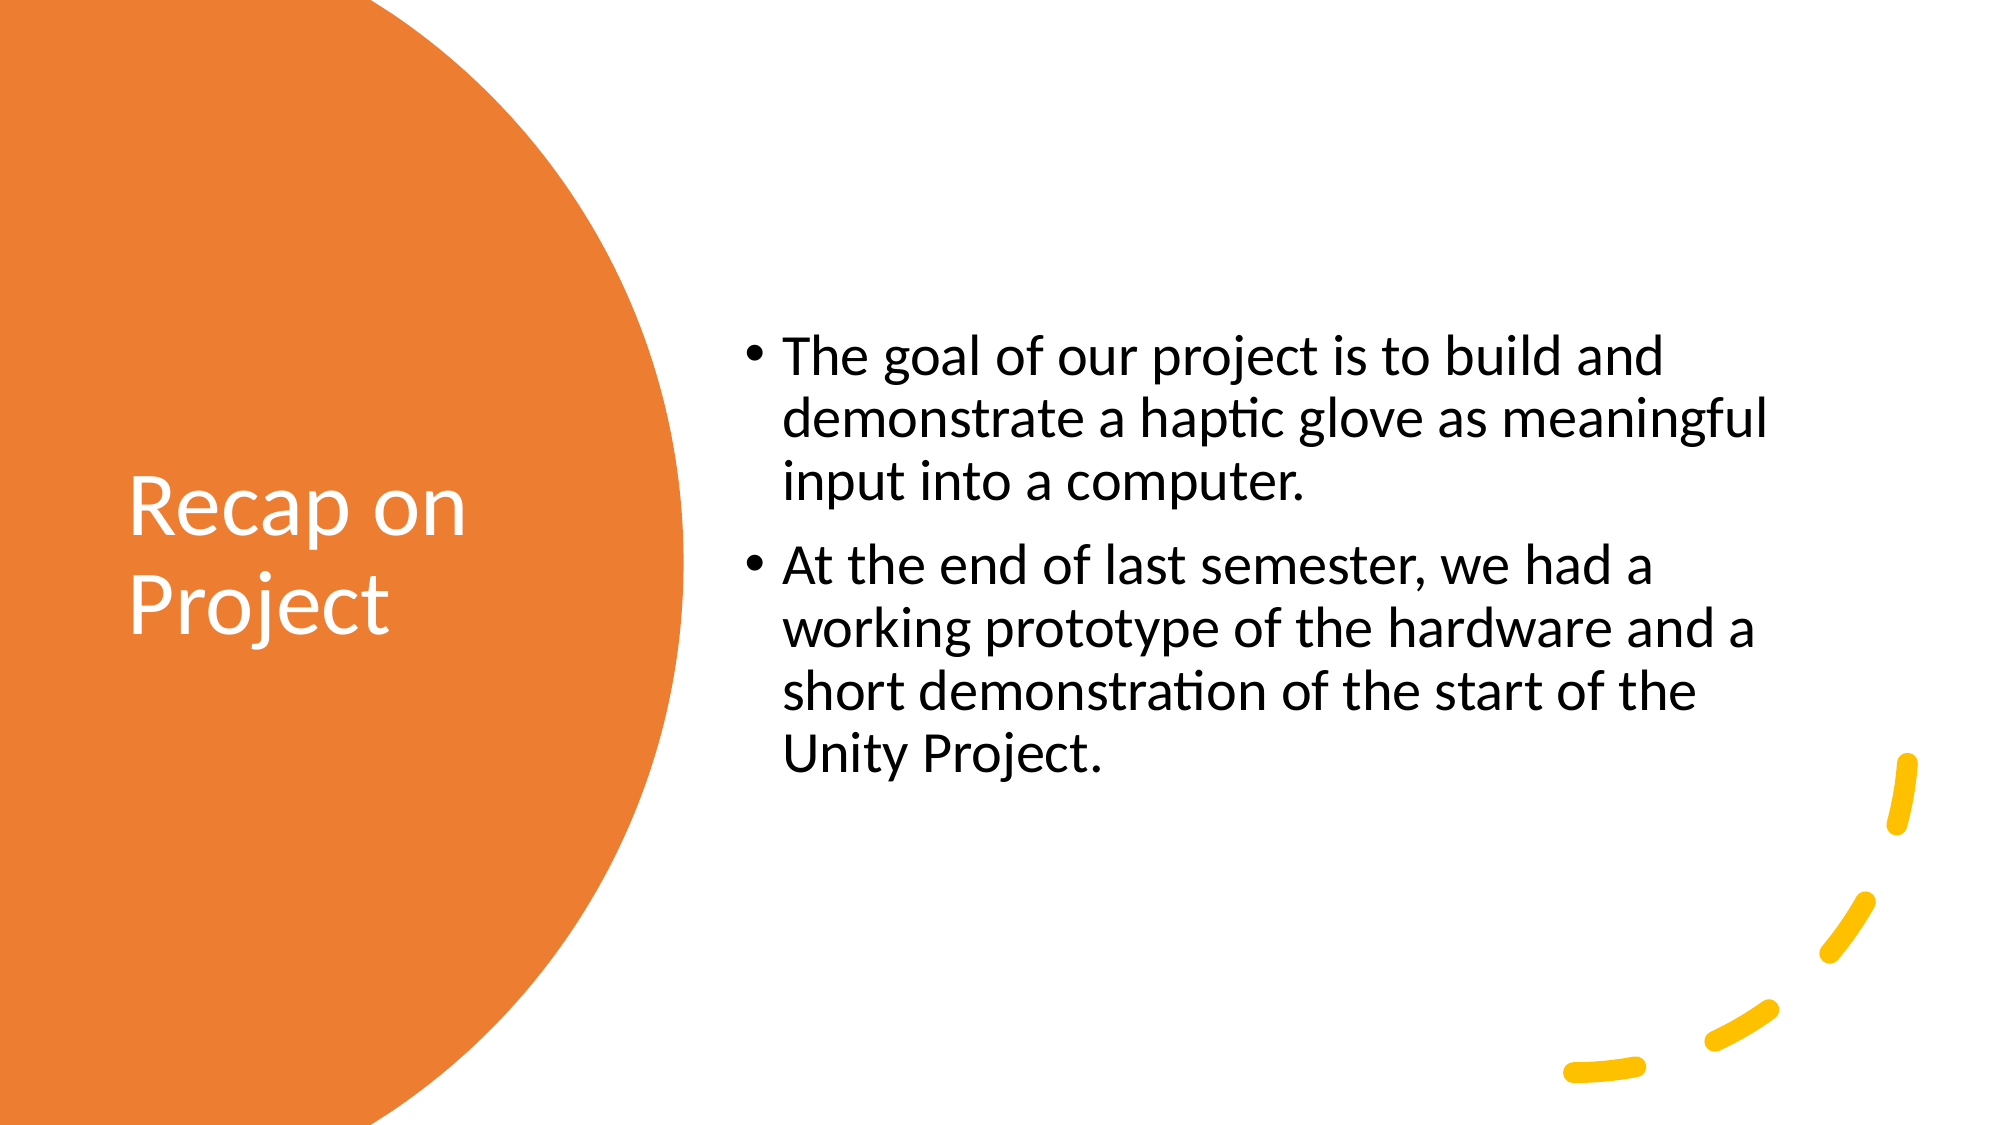

The goal of our project is to build and demonstrate a haptic glove as meaningful input into a computer.
At the end of last semester, we had a working prototype of the hardware and a short demonstration of the start of the Unity Project.
# Recap on Project